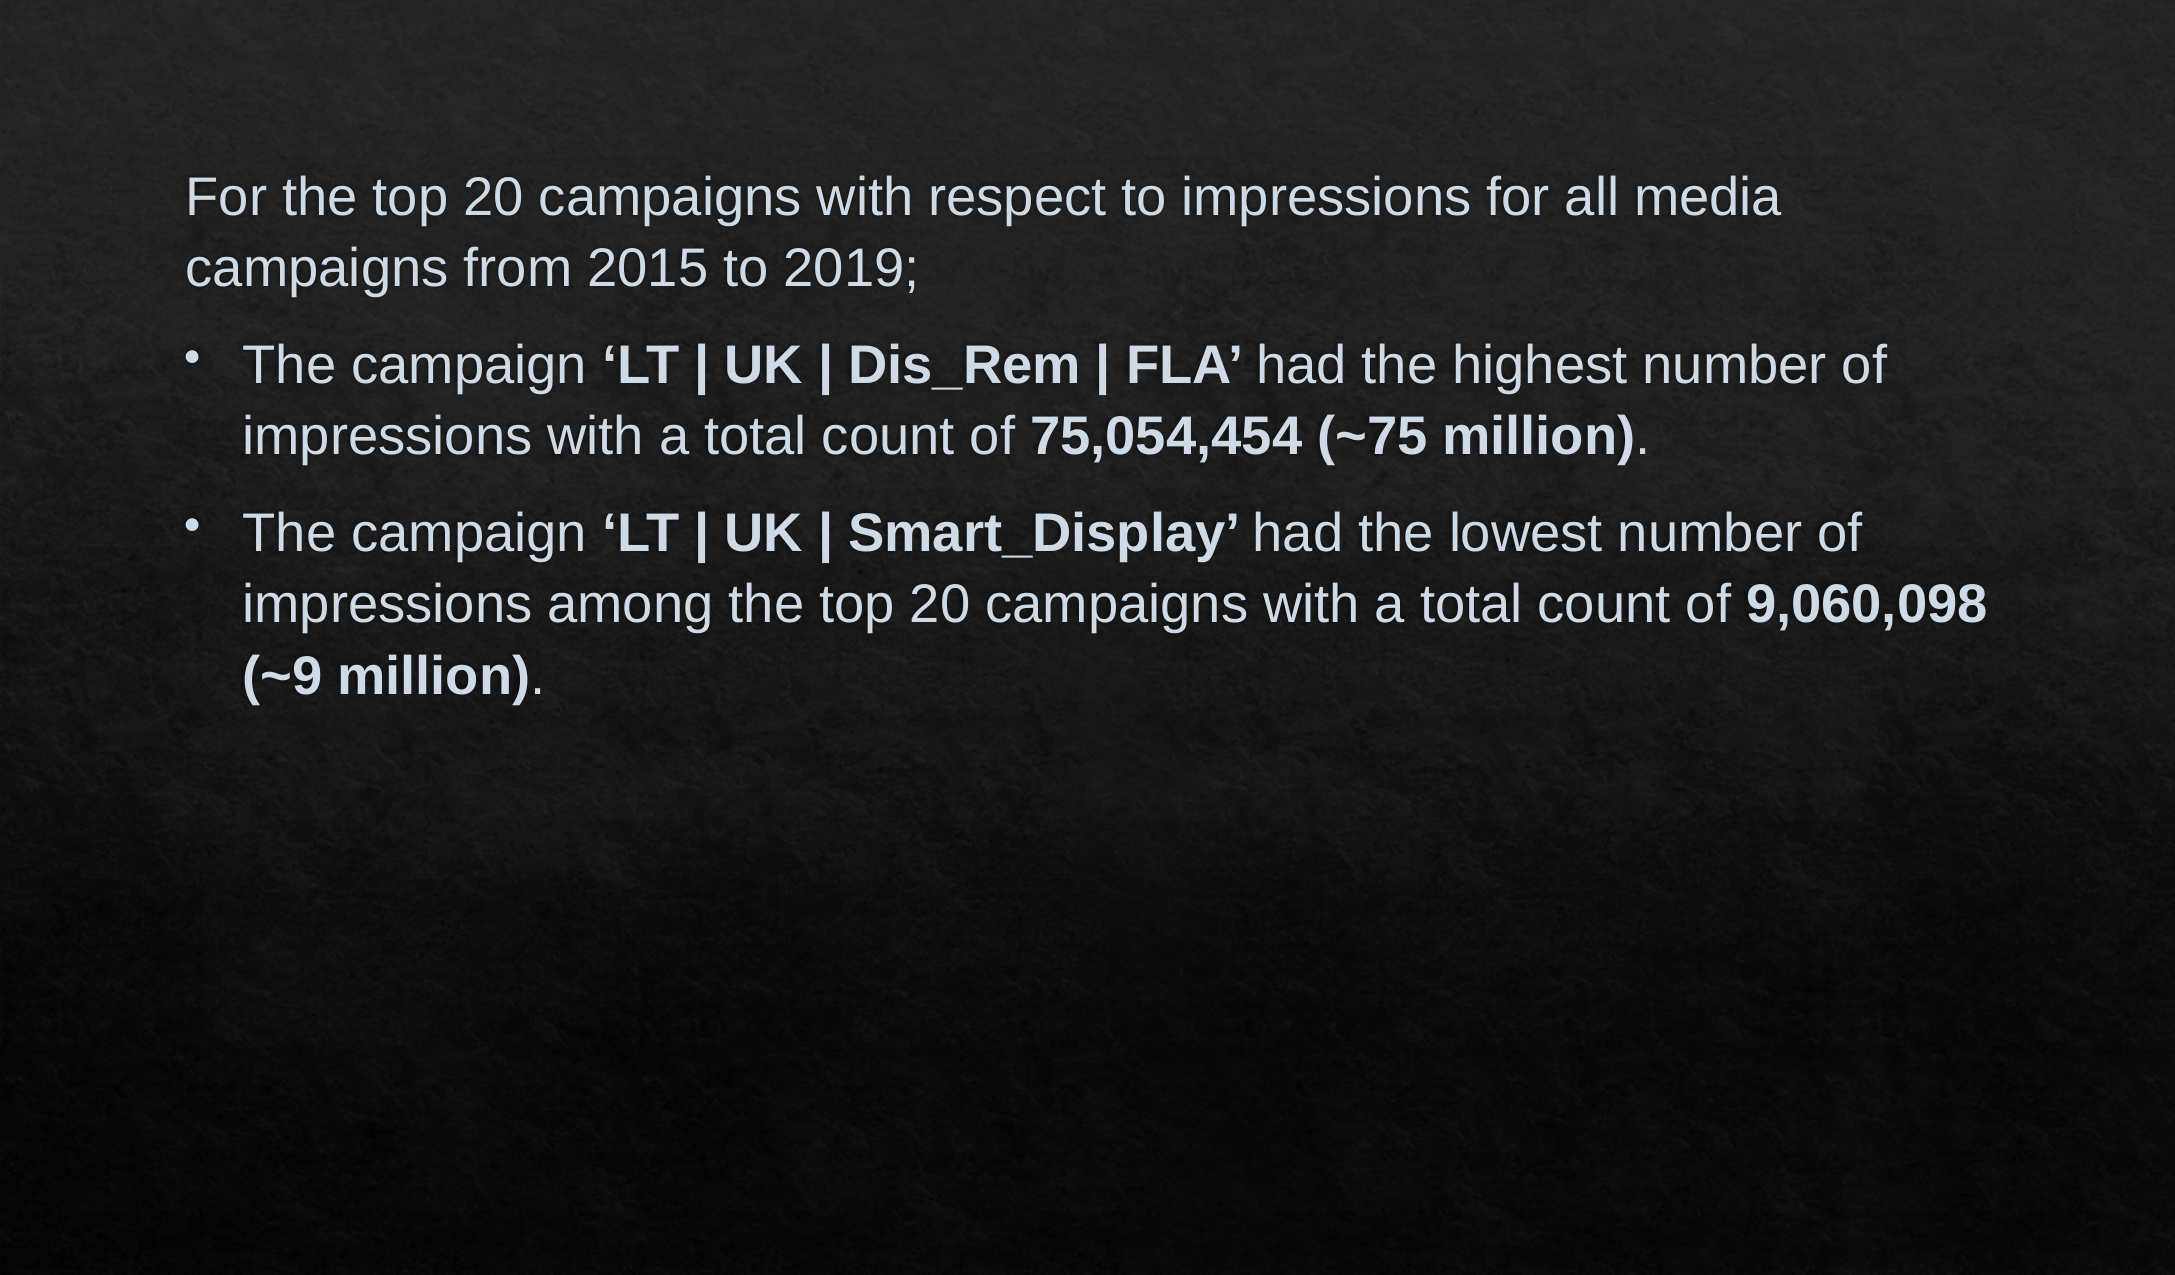

For the top 20 campaigns with respect to impressions for all media campaigns from 2015 to 2019;
The campaign ‘LT | UK | Dis_Rem | FLA’ had the highest number of impressions with a total count of 75,054,454 (~75 million).
The campaign ‘LT | UK | Smart_Display’ had the lowest number of impressions among the top 20 campaigns with a total count of 9,060,098 (~9 million).